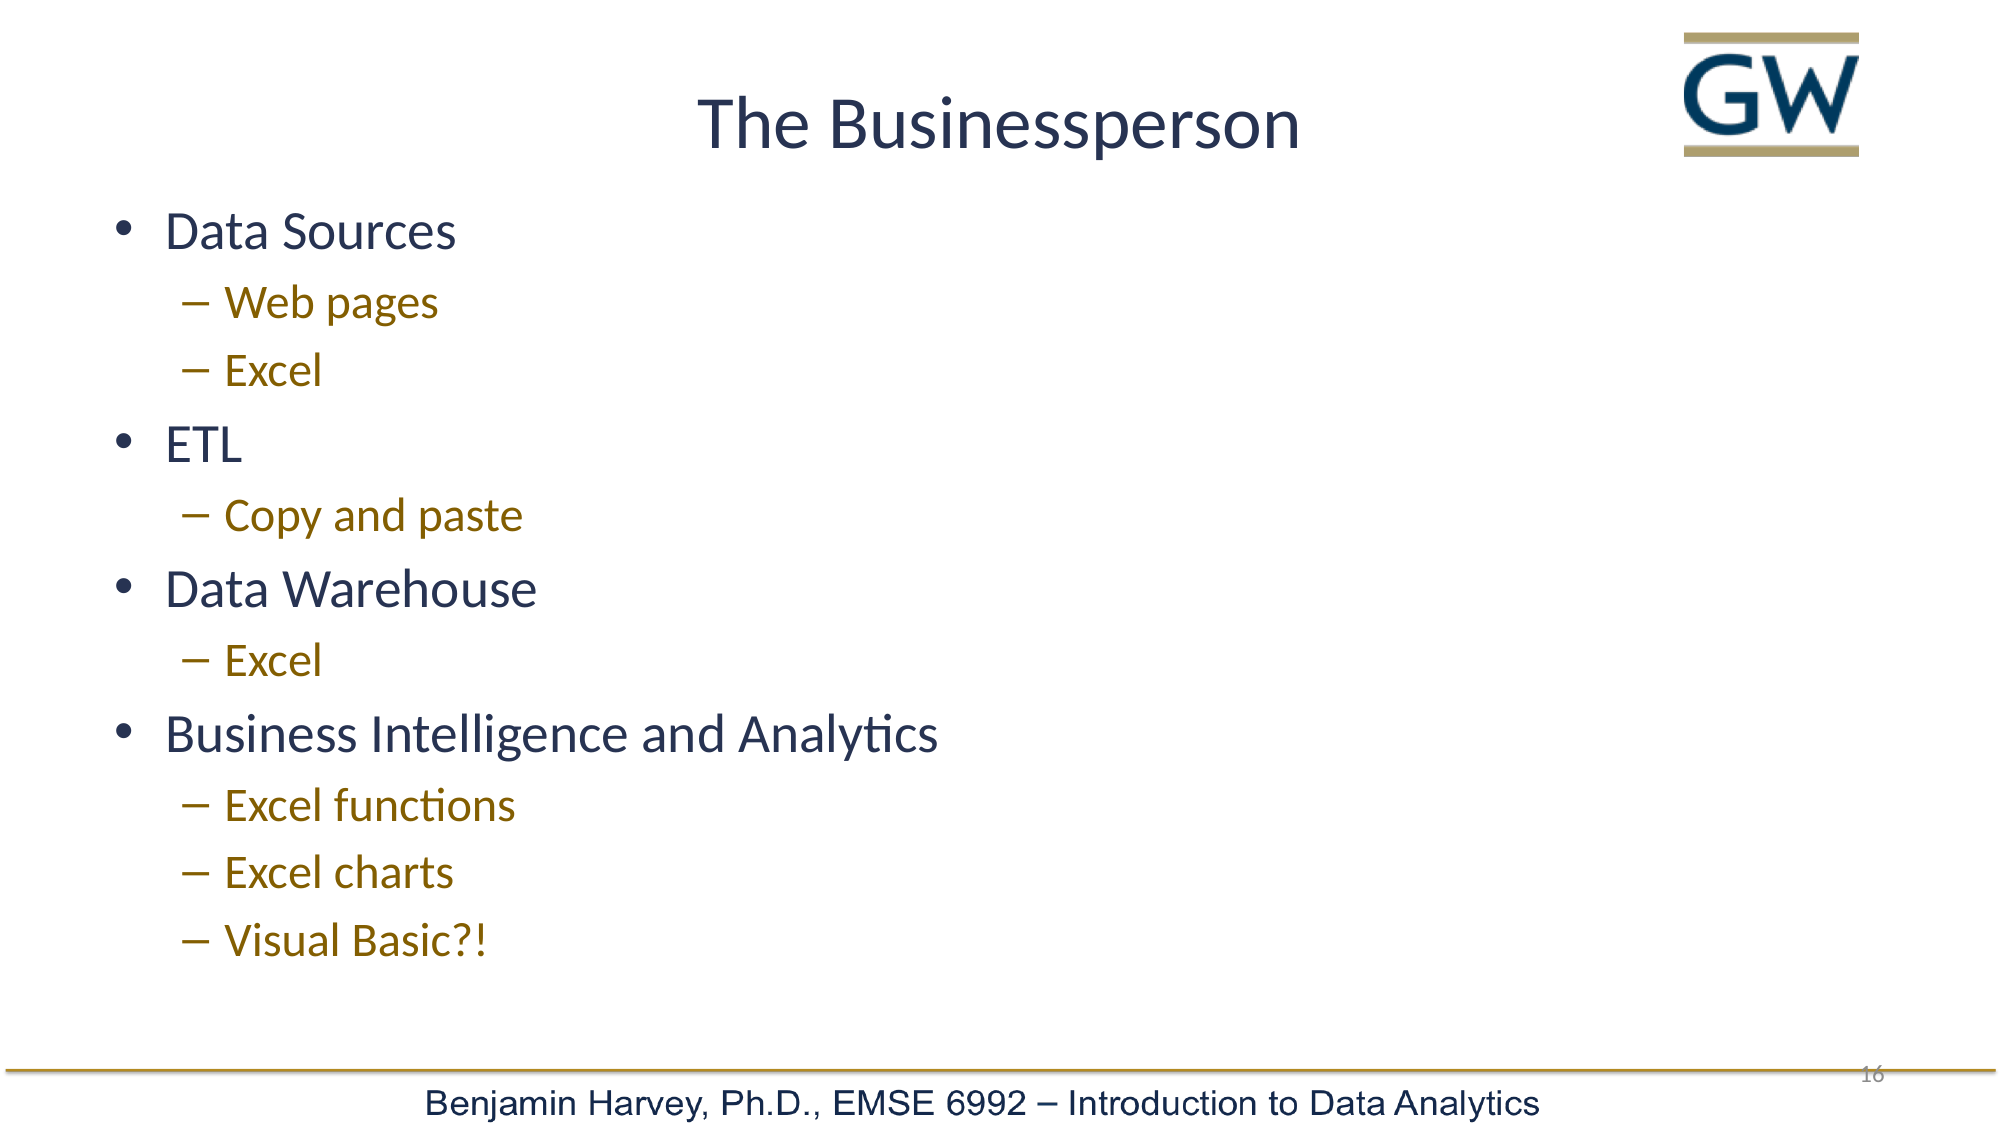

# The Businessperson
Data Sources
Web pages
Excel
ETL
Copy and paste
Data Warehouse
Excel
Business Intelligence and Analytics
Excel functions
Excel charts
Visual Basic?!
16